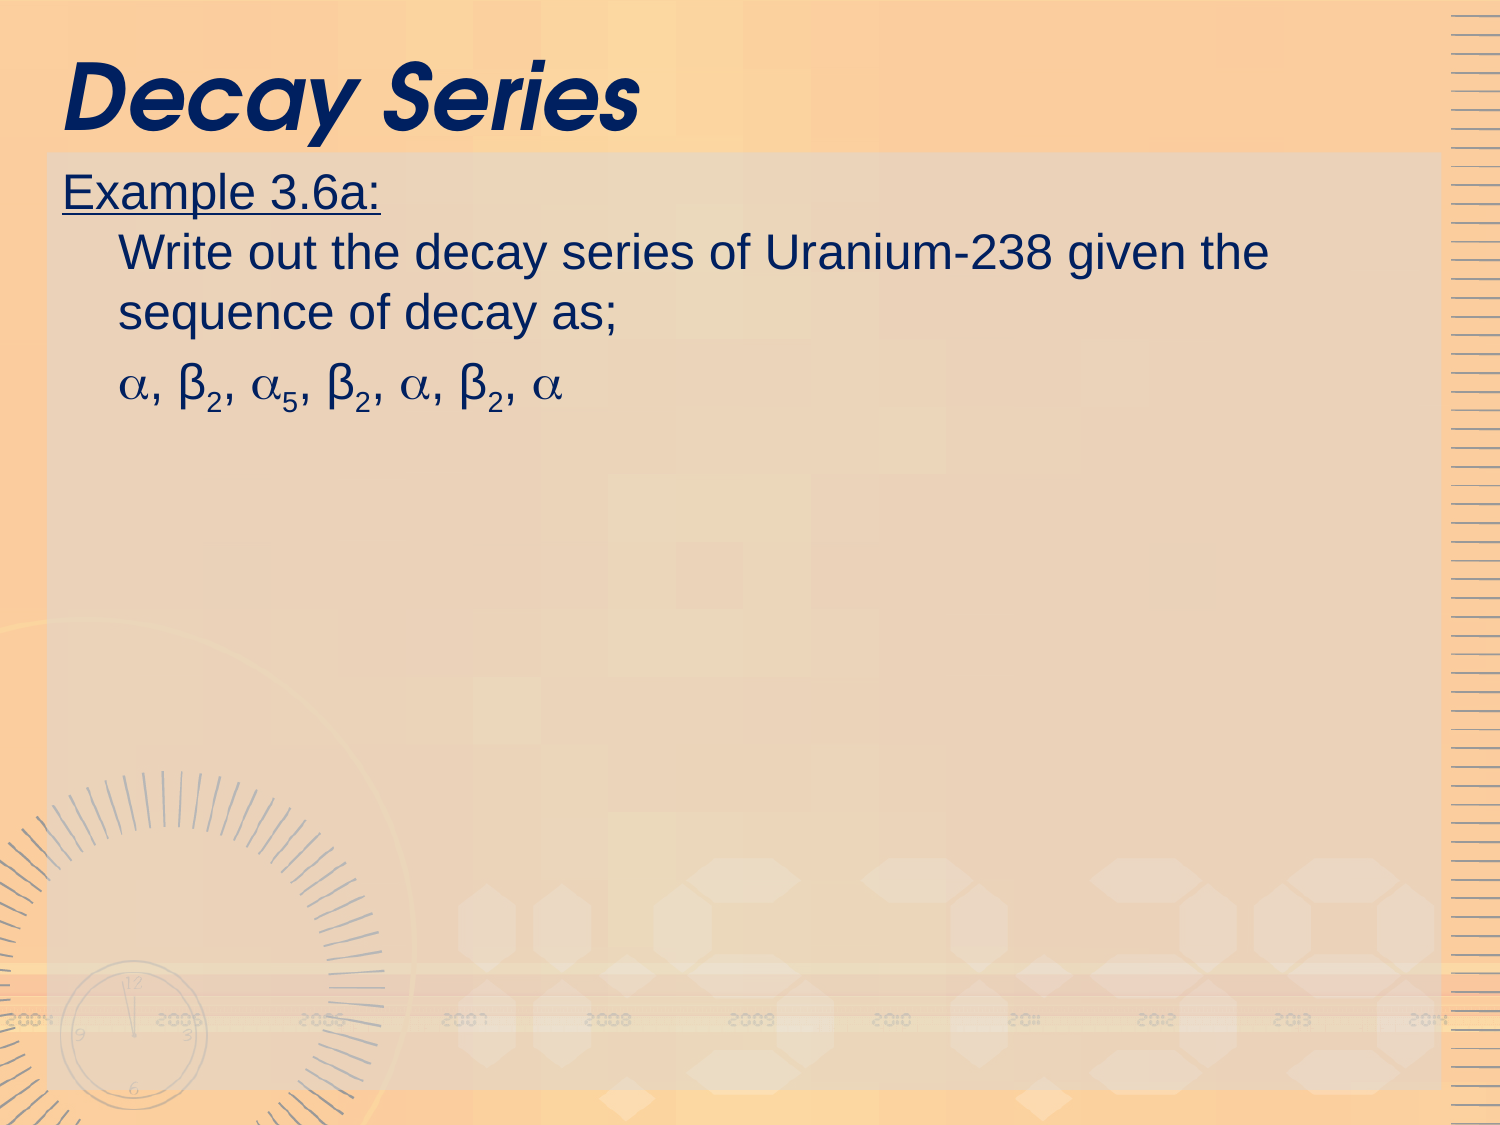

# Decay Series
Example 3.6a:
Write out the decay series of Uranium-238 given the sequence of decay as;
	α, β2, α5, β2, α, β2, α